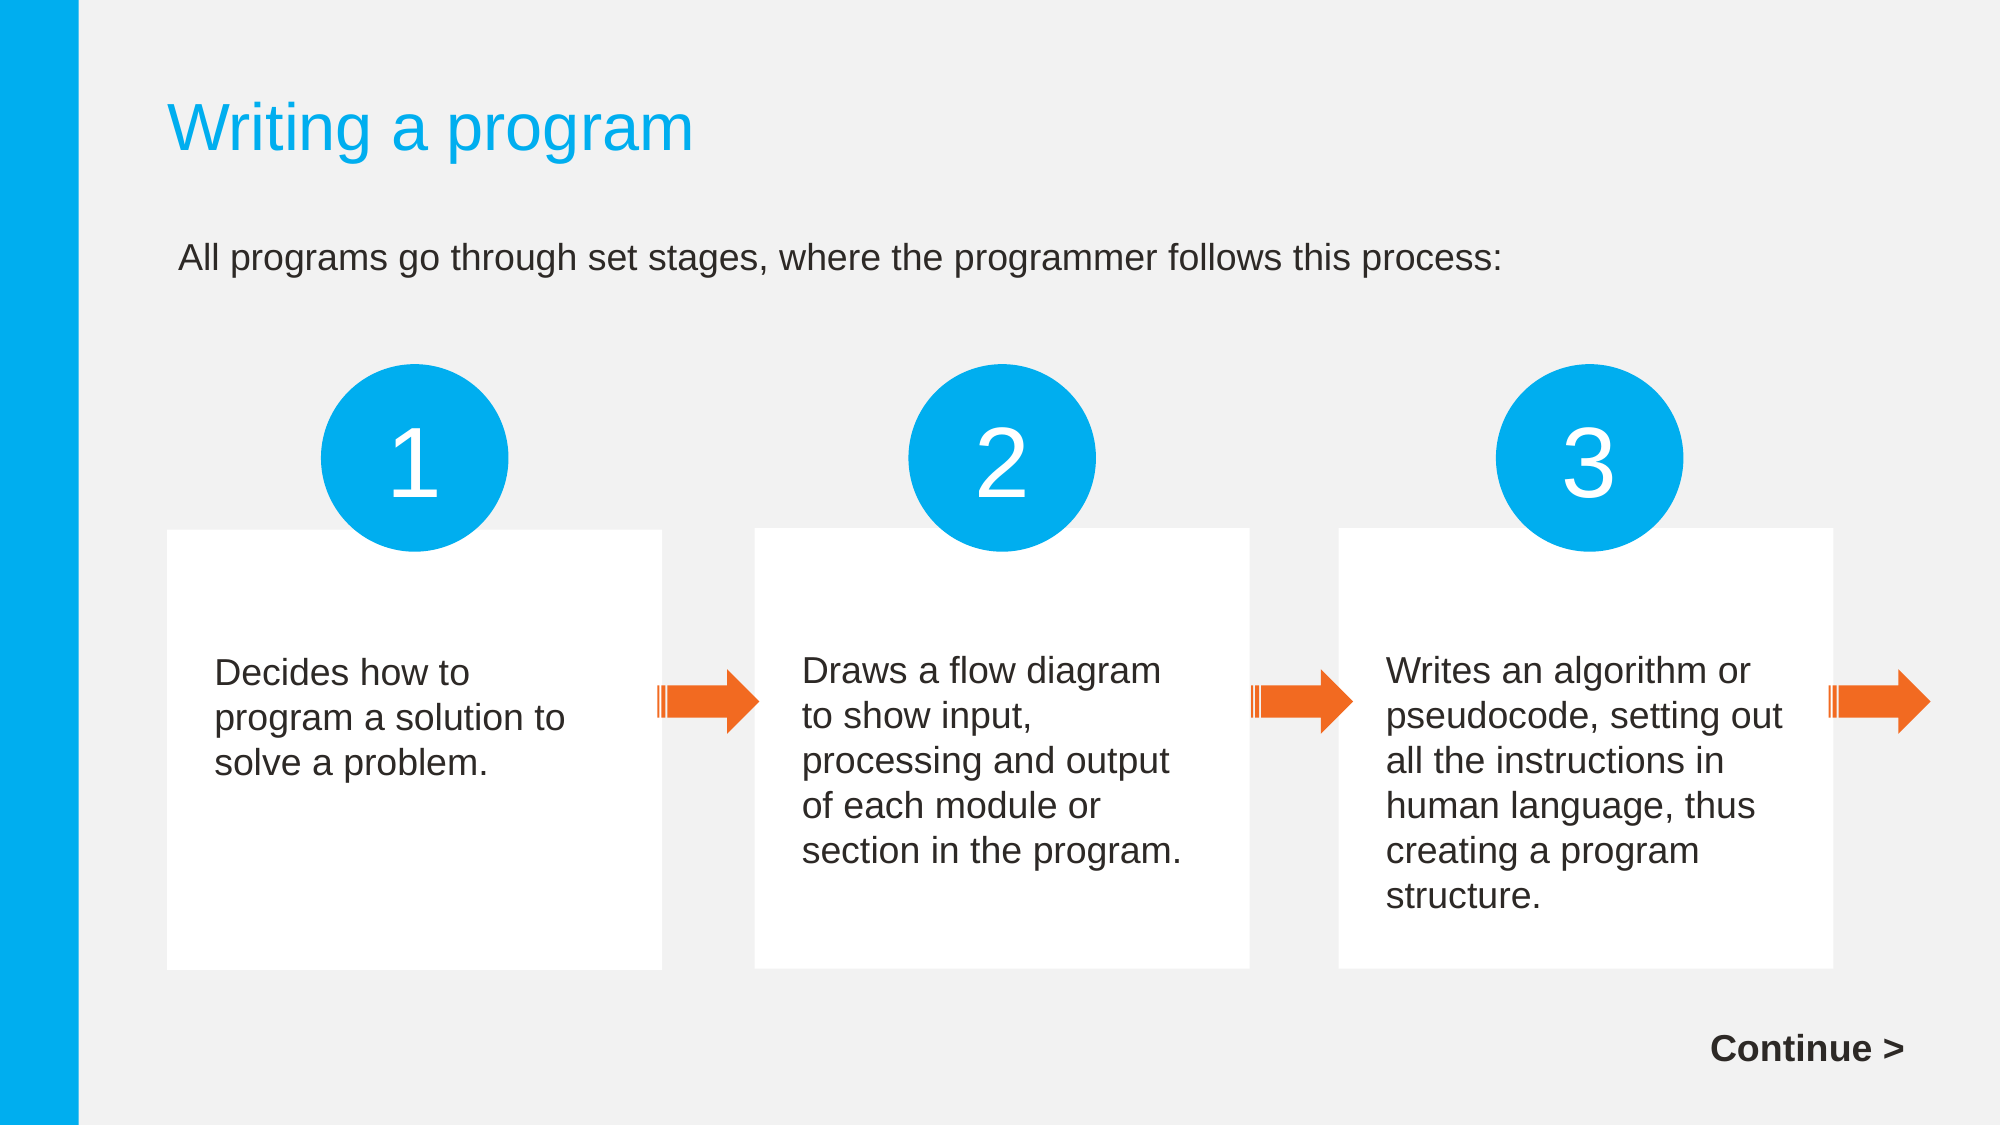

Writing a program
All programs go through set stages, where the programmer follows this process:
1
2
3
Draws a flow diagram to show input, processing and output of each module or section in the program.
Writes an algorithm or pseudocode, setting out all the instructions in human language, thus creating a program structure.
Decides how to program a solution to solve a problem.

Continue >